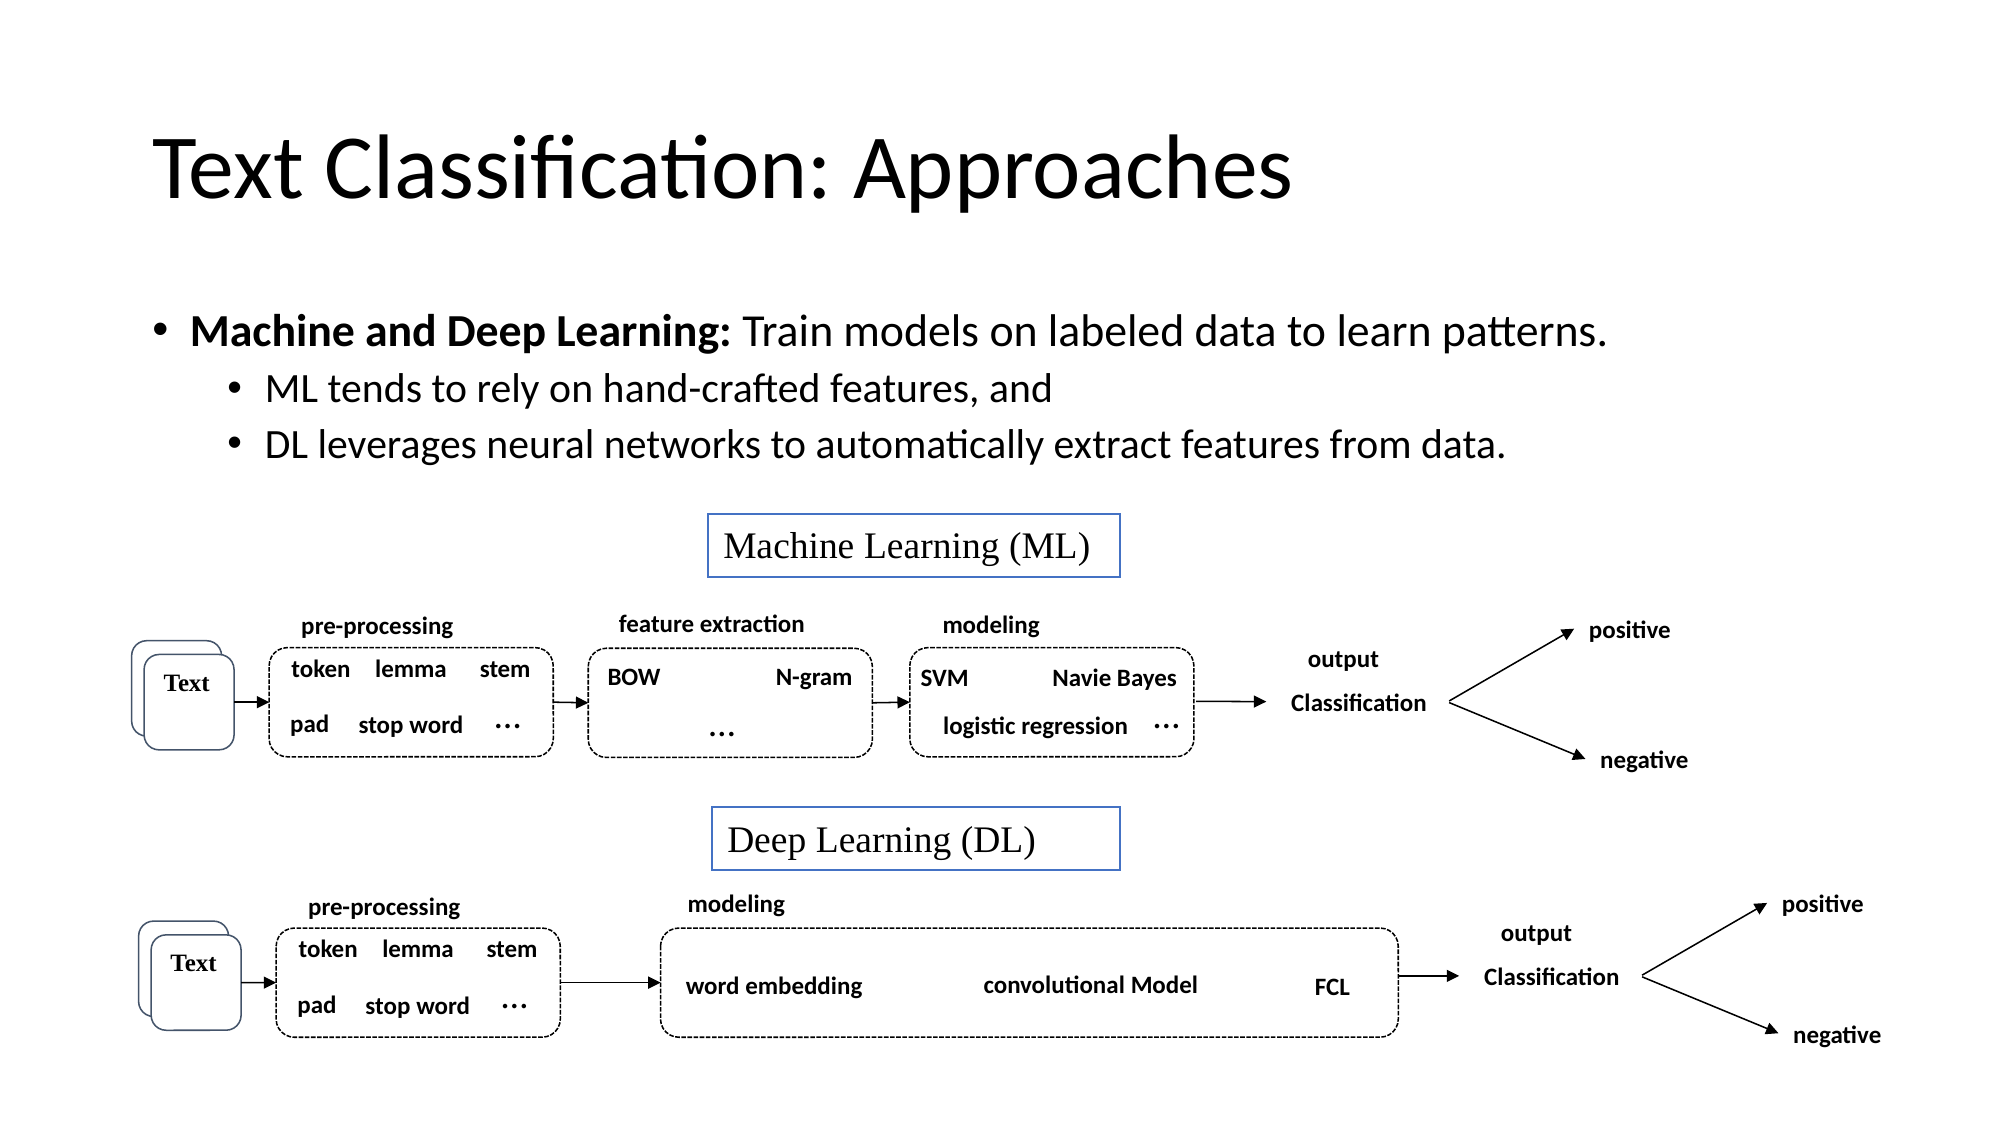

# Text Classification: Approaches
Machine and Deep Learning: Train models on labeled data to learn patterns.
ML tends to rely on hand-crafted features, and
DL leverages neural networks to automatically extract features from data.

Machine Learning (ML)
feature extraction
modeling
pre-processing
positive
output

token
lemma
stem

N-gram
BOW
SVM
Navie Bayes
Text
Classification
…
…
…
pad
stop word
logistic regression
negative
Deep Learning (DL)
modeling
positive
pre-processing
output

token
lemma
stem

Text
Classification
convolutional Model
word embedding
FCL
…
pad
stop word
negative